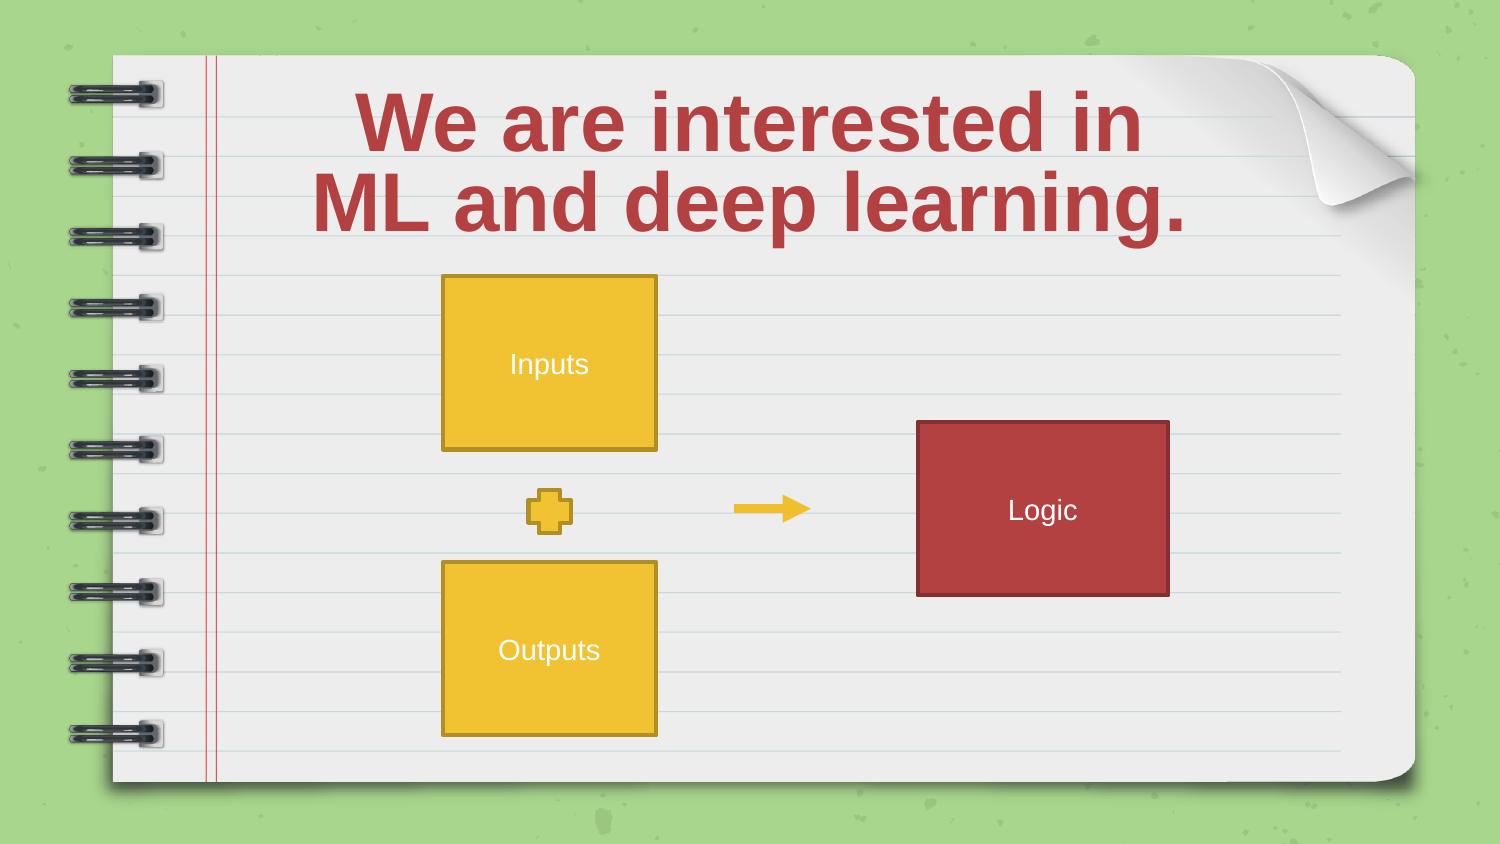

# We are interested in ML and deep learning.
Inputs
Logic

Outputs